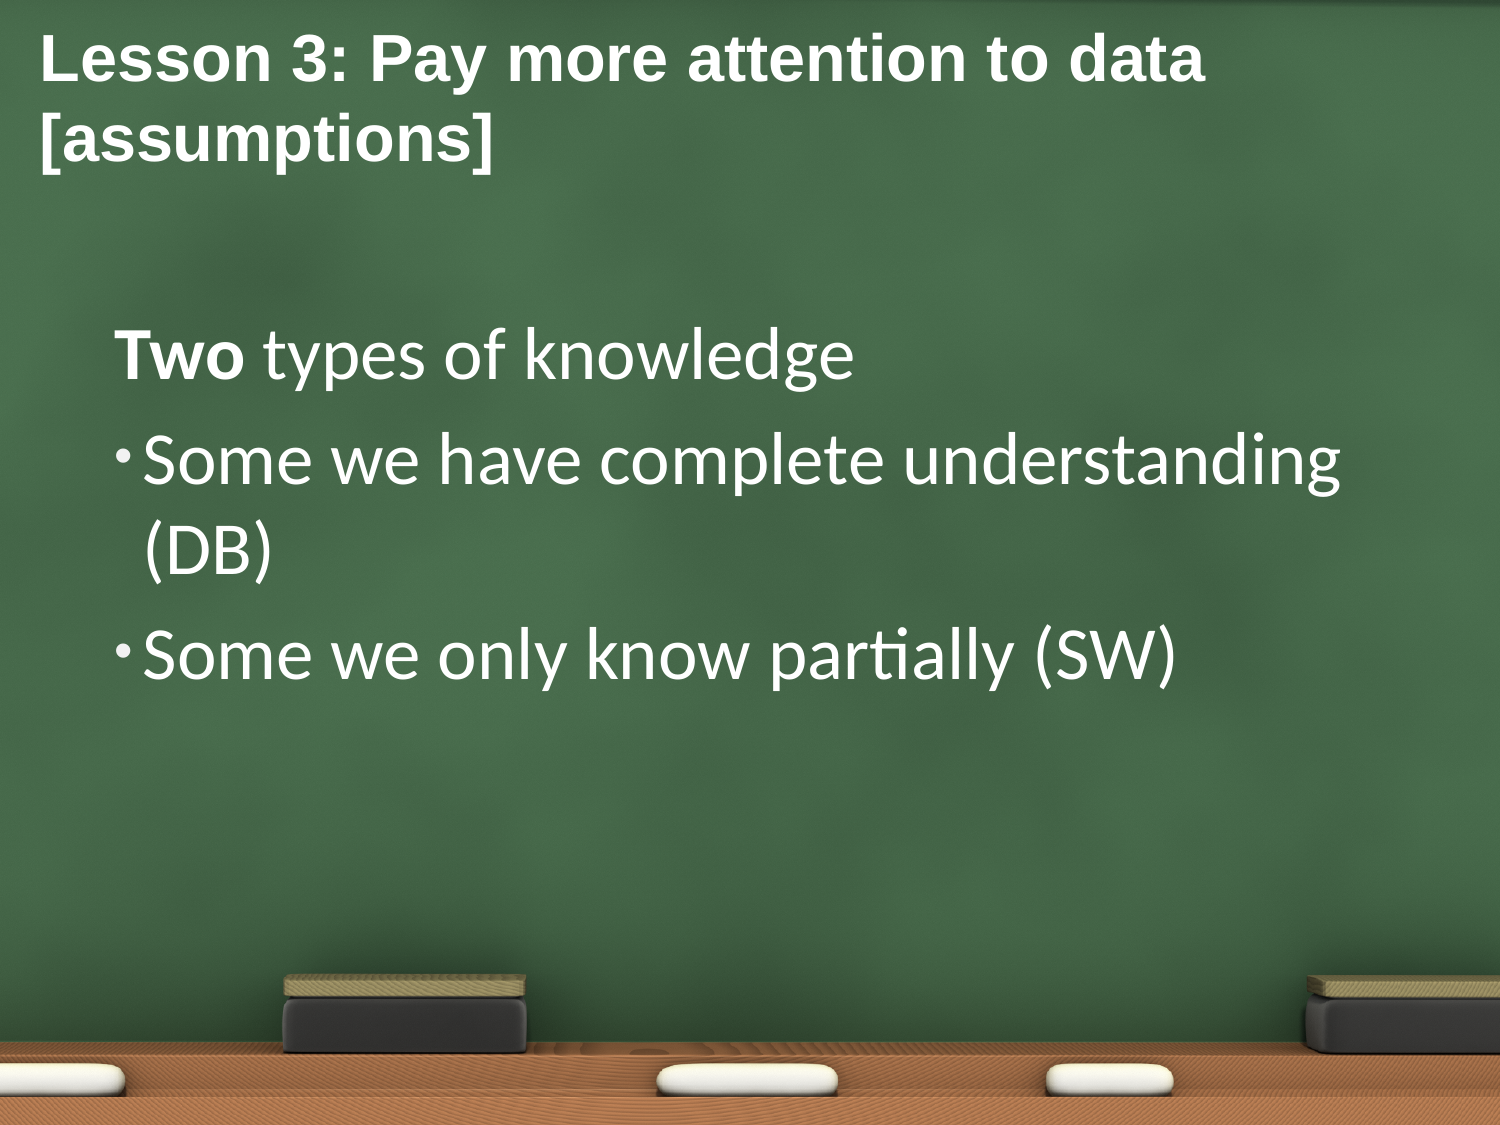

# Lesson 3: Pay more attention to data [assumptions]

Two types of knowledge
Some we have complete understanding (DB)
Some we only know partially (SW)